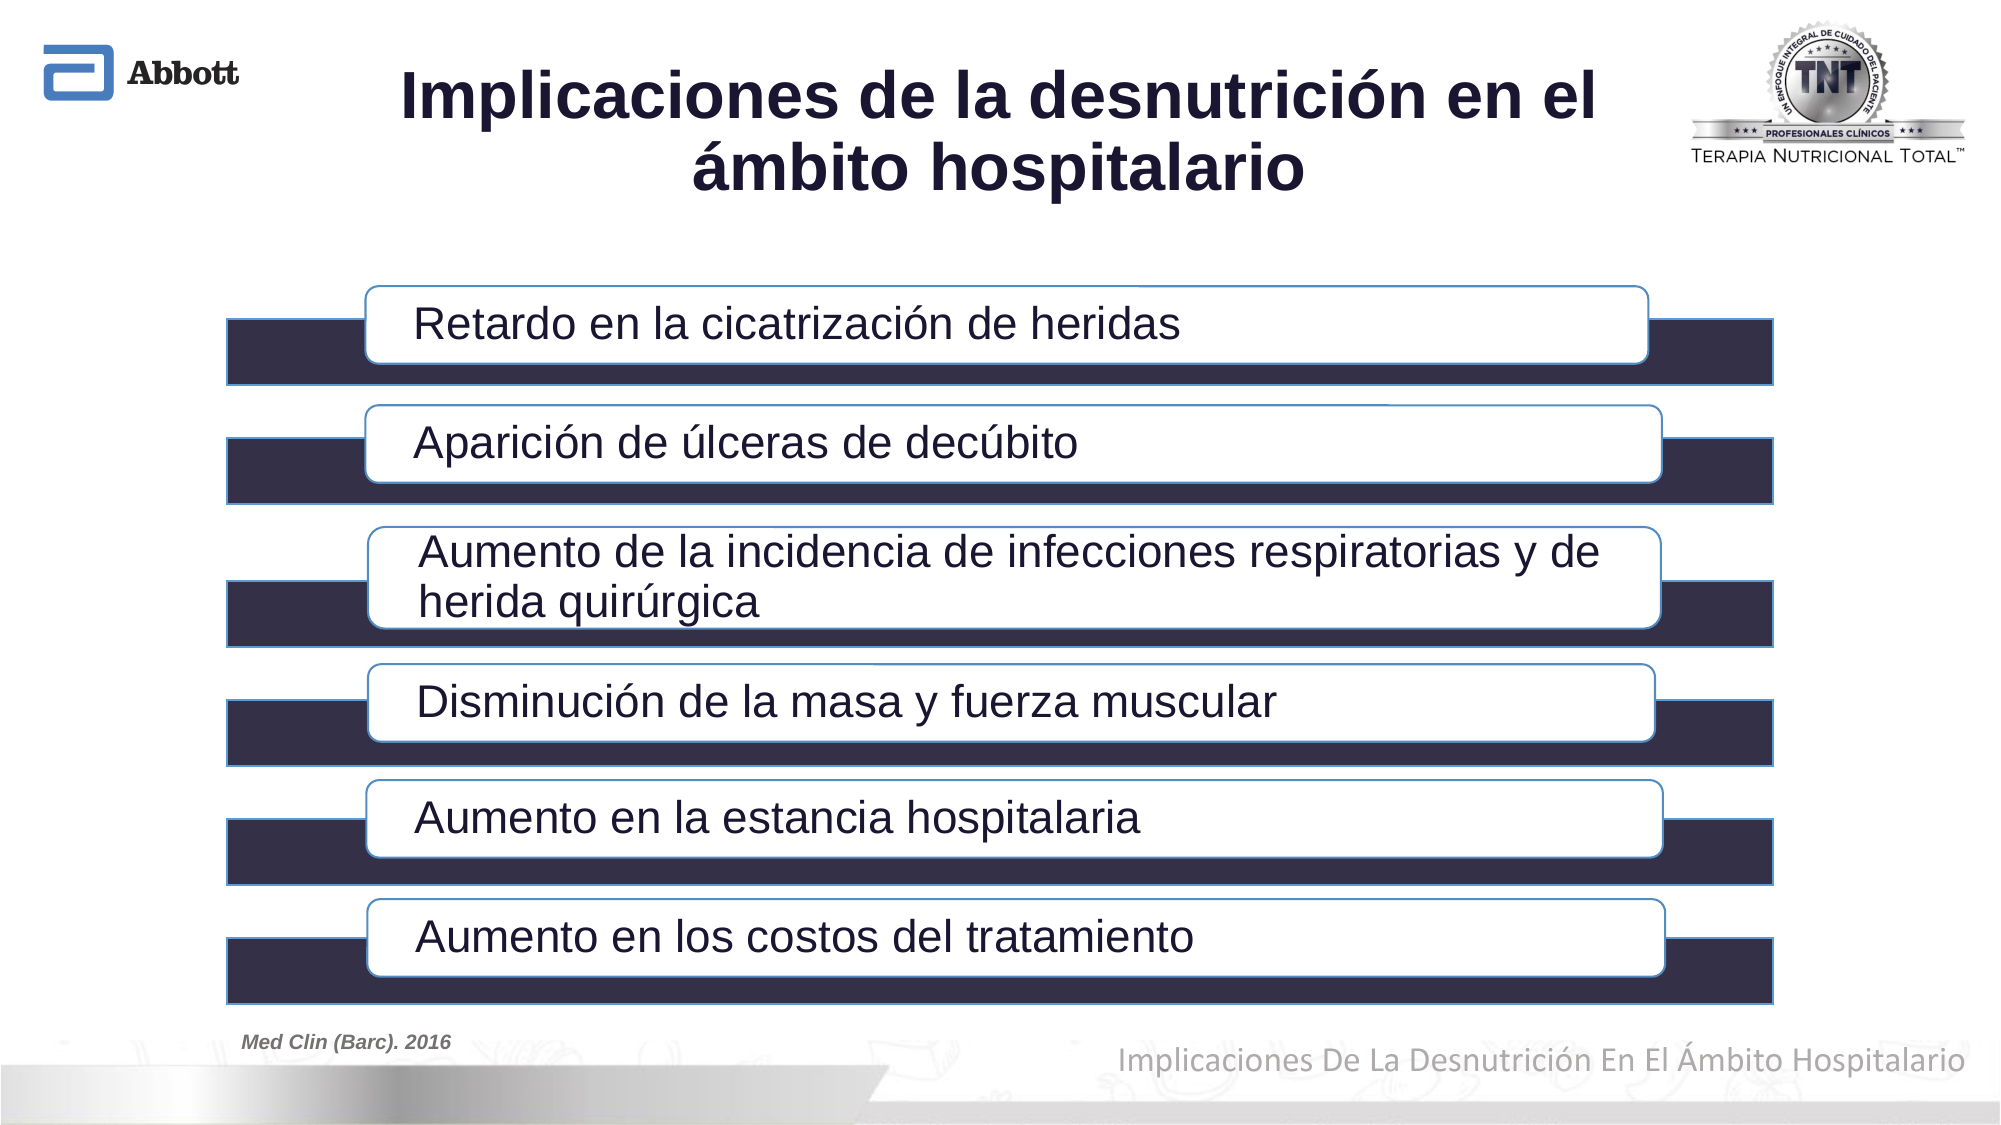

# Implicaciones de la desnutrición en el ámbito hospitalario
Retardo en la cicatrización de heridas
Aparición de úlceras de decúbito
Aumento de la incidencia de infecciones respiratorias y de herida quirúrgica
Disminución de la masa y fuerza muscular
Aumento en la estancia hospitalaria
Aumento en los costos del tratamiento
Med Clin (Barc). 2016